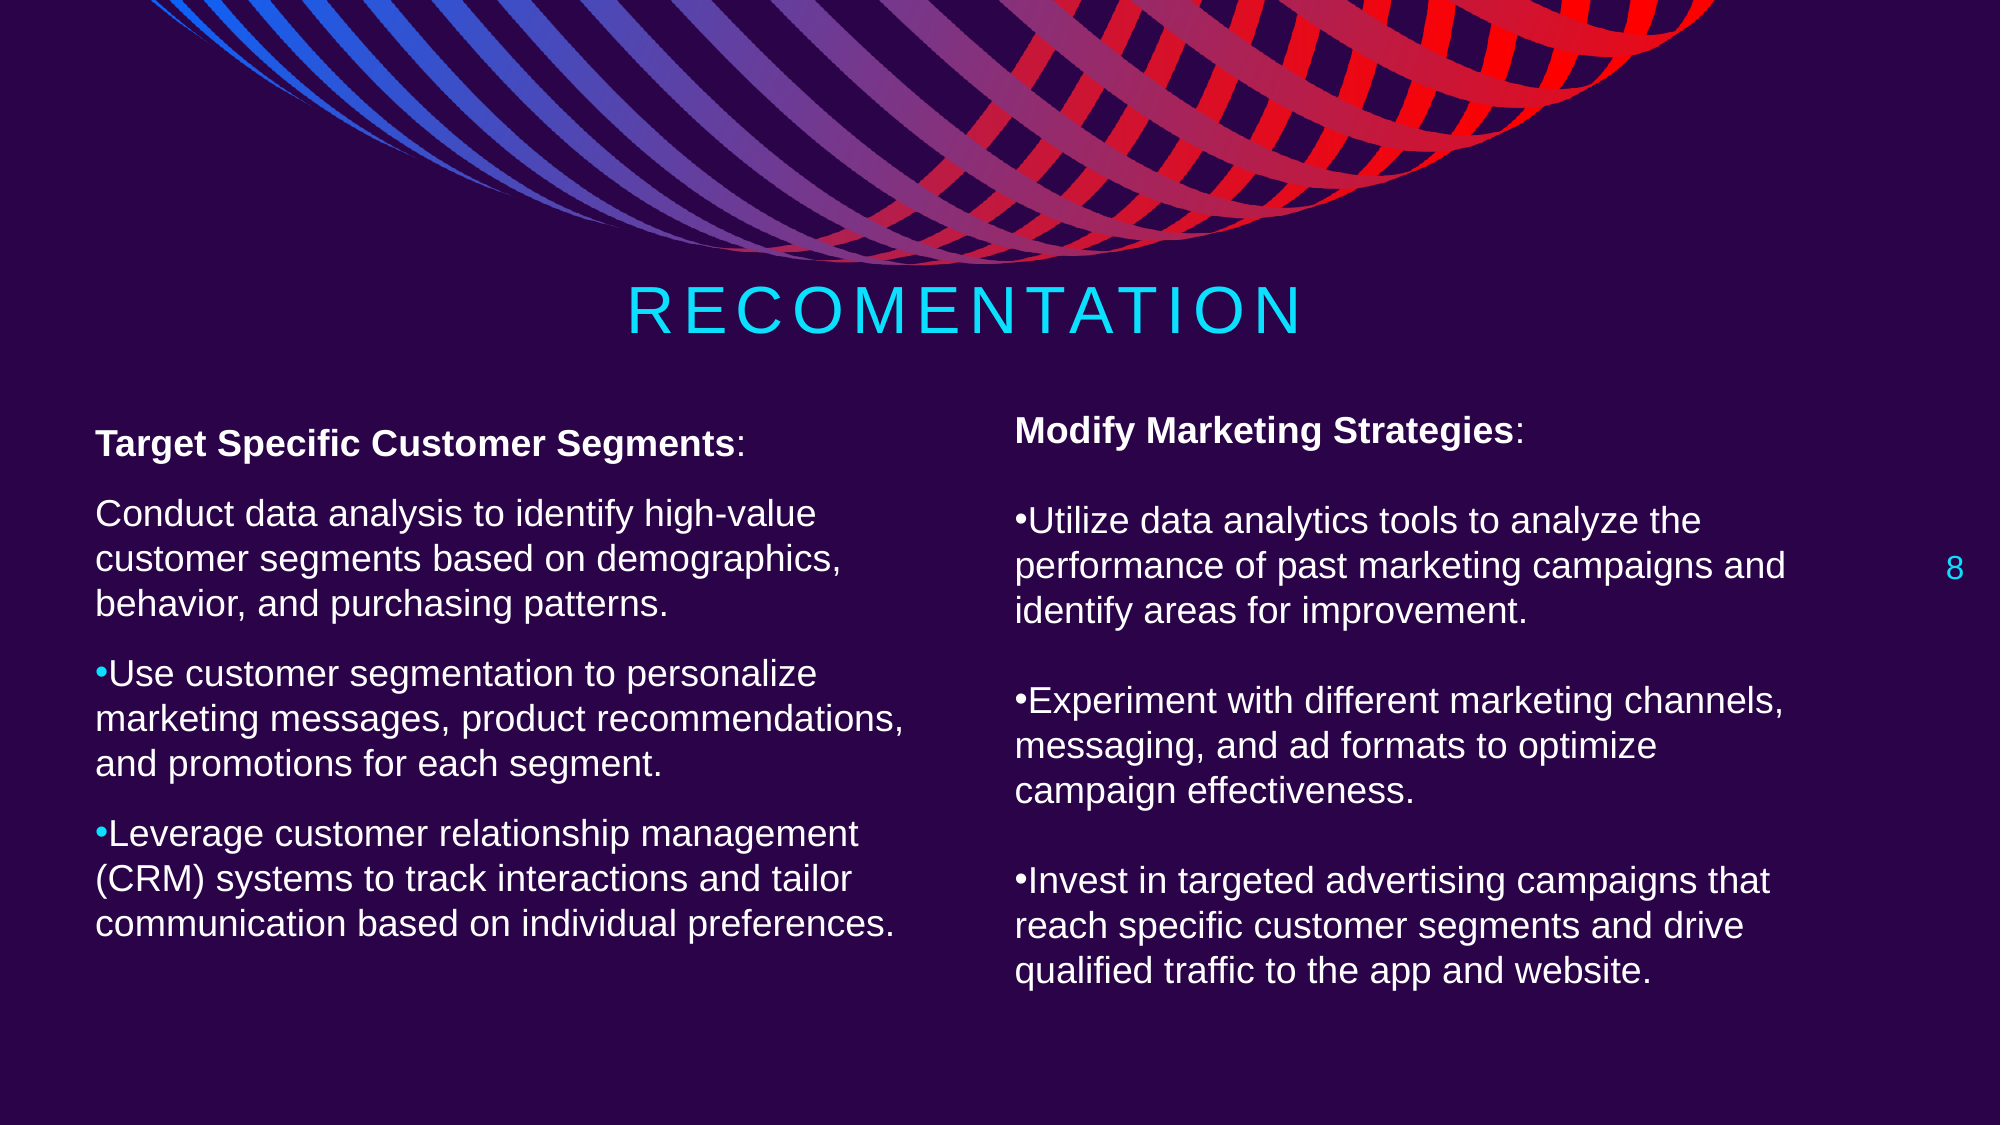

# RECOMENTATION
Modify Marketing Strategies:

Utilize data analytics tools to analyze the performance of past marketing campaigns and identify areas for improvement.

Experiment with different marketing channels, messaging, and ad formats to optimize campaign effectiveness.

Invest in targeted advertising campaigns that reach specific customer segments and drive qualified traffic to the app and website.

Target Specific Customer Segments:
Conduct data analysis to identify high-value customer segments based on demographics, behavior, and purchasing patterns.
Use customer segmentation to personalize marketing messages, product recommendations, and promotions for each segment.
Leverage customer relationship management (CRM) systems to track interactions and tailor communication based on individual preferences.

8